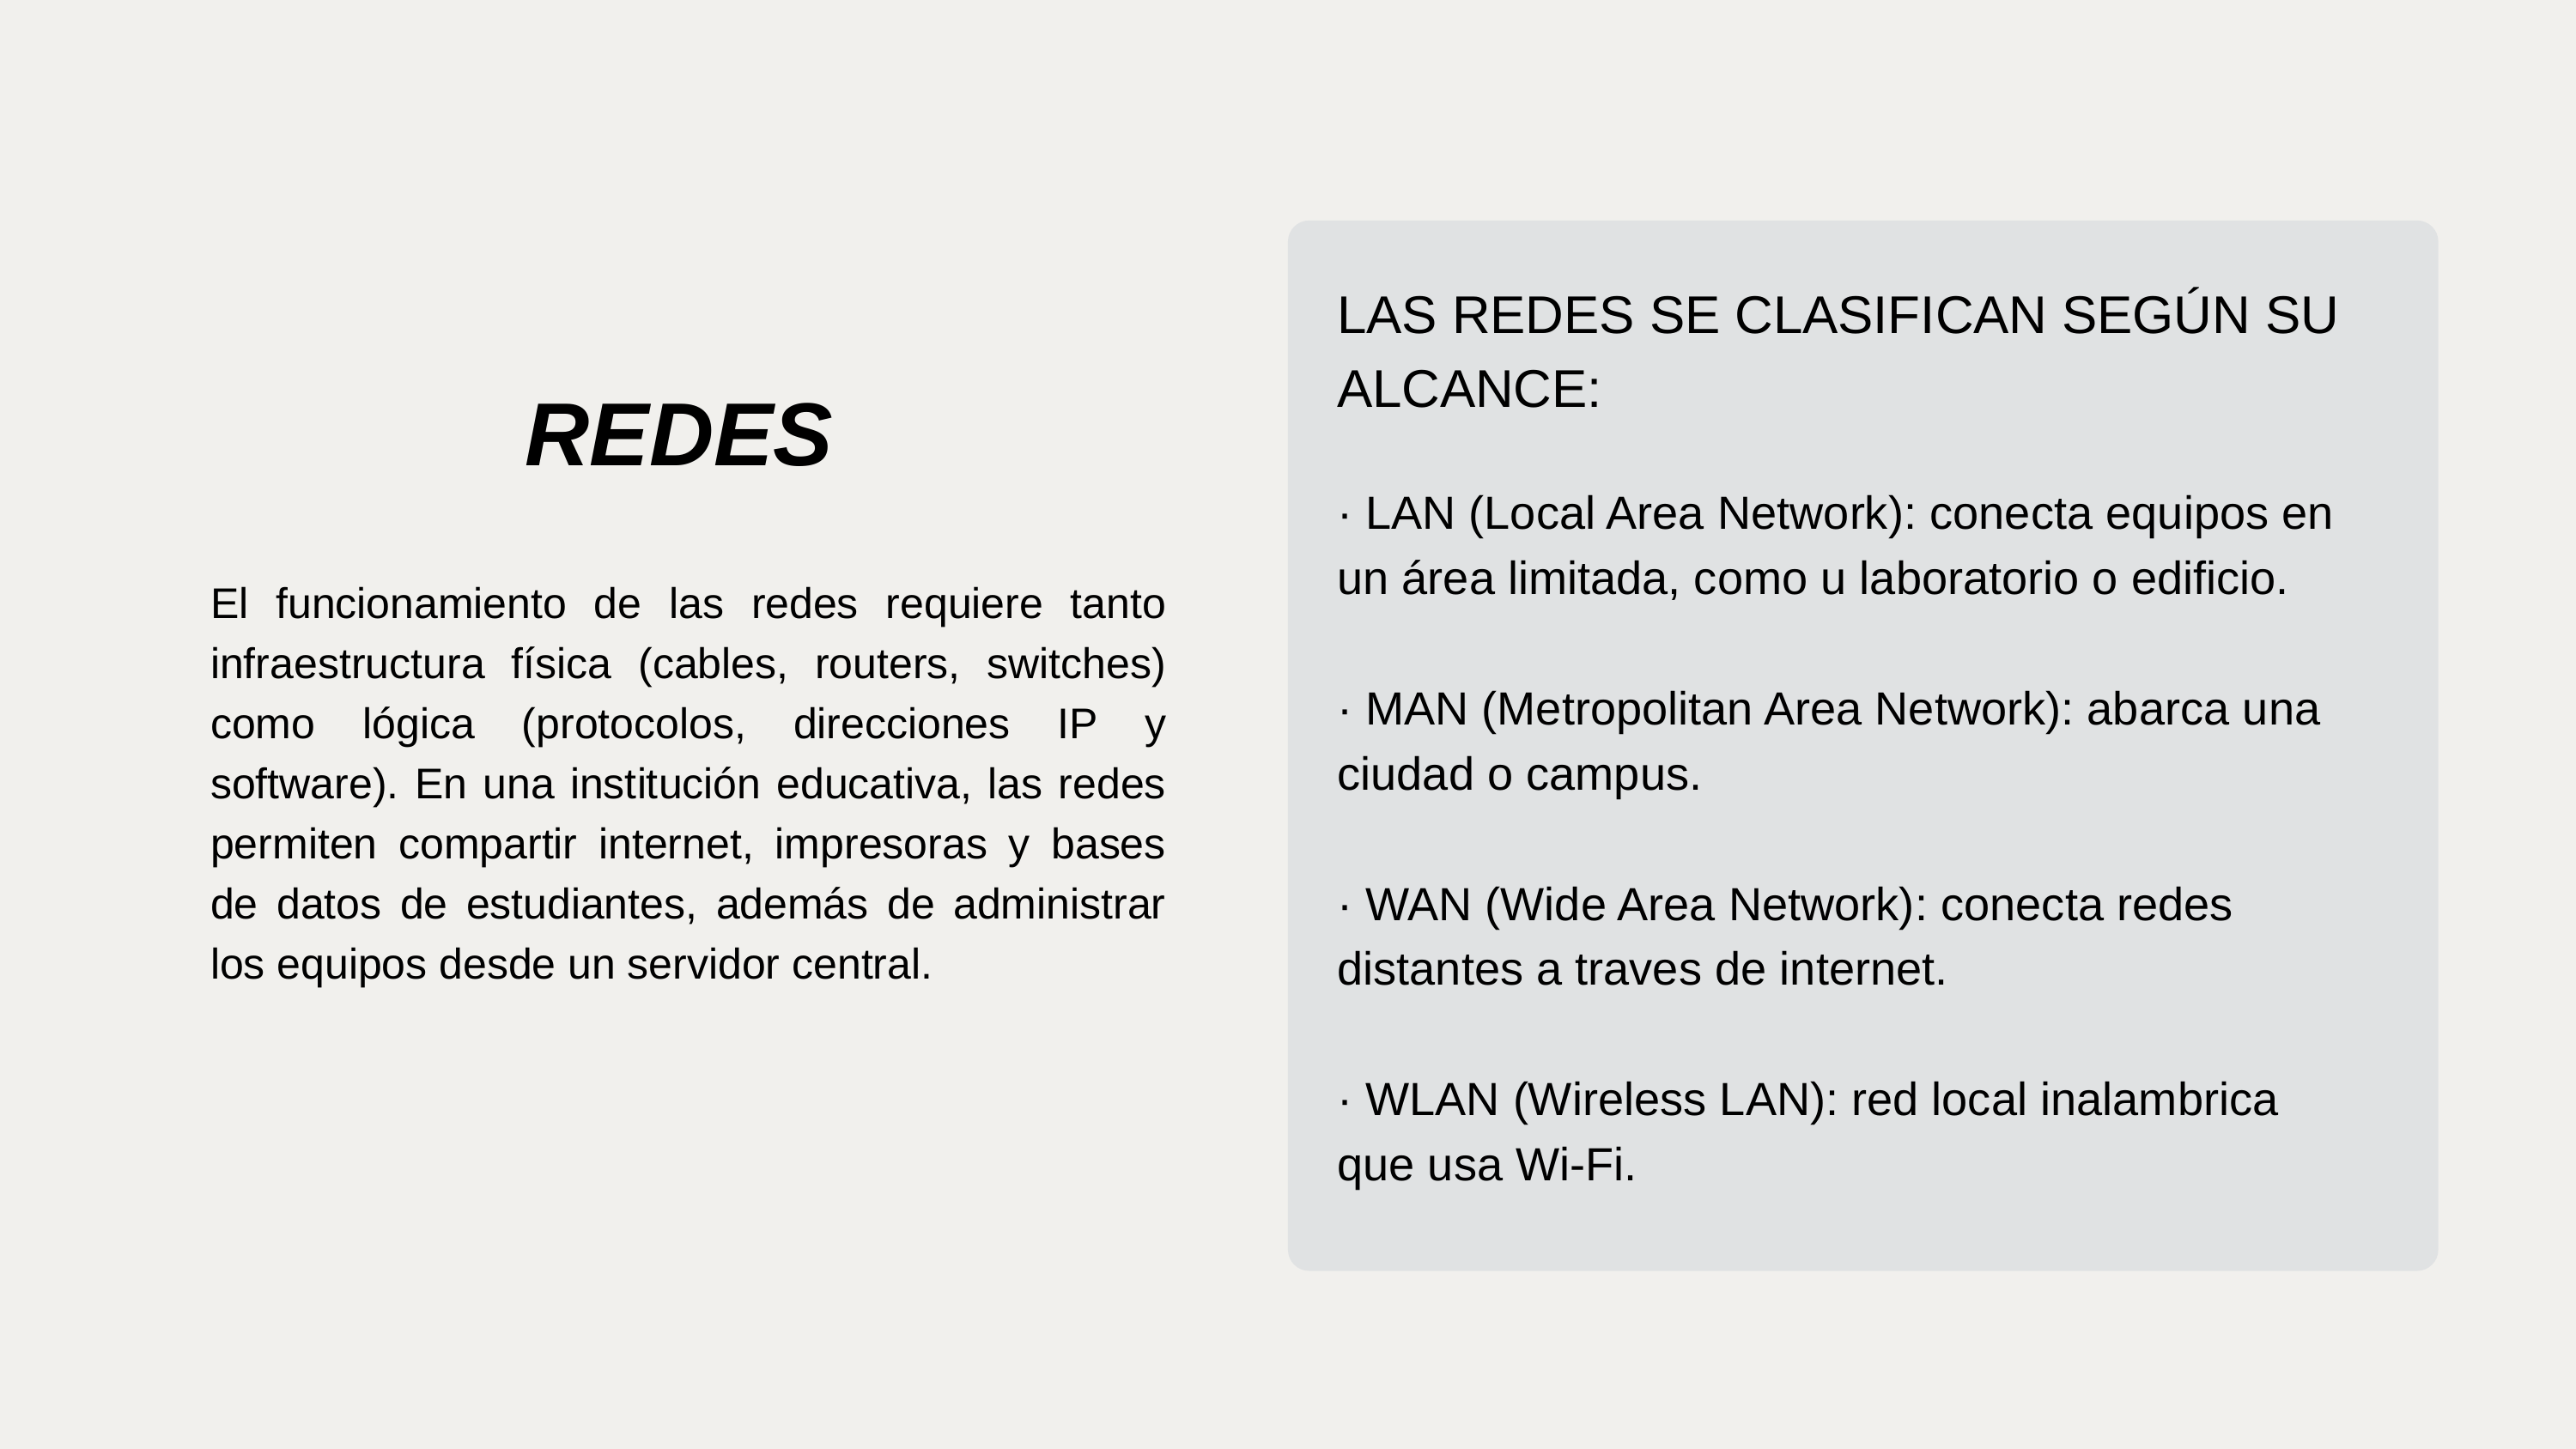

LAS REDES SE CLASIFICAN SEGÚN SU ALCANCE:

REDES
· LAN (Local Area Network): conecta equipos en un área limitada, como u laboratorio o edificio.

· MAN (Metropolitan Area Network): abarca una ciudad o campus.

· WAN (Wide Area Network): conecta redes distantes a traves de internet.

· WLAN (Wireless LAN): red local inalambrica que usa Wi-Fi.
El funcionamiento de las redes requiere tanto infraestructura física (cables, routers, switches) como lógica (protocolos, direcciones IP y software). En una institución educativa, las redes permiten compartir internet, impresoras y bases de datos de estudiantes, además de administrar los equipos desde un servidor central.